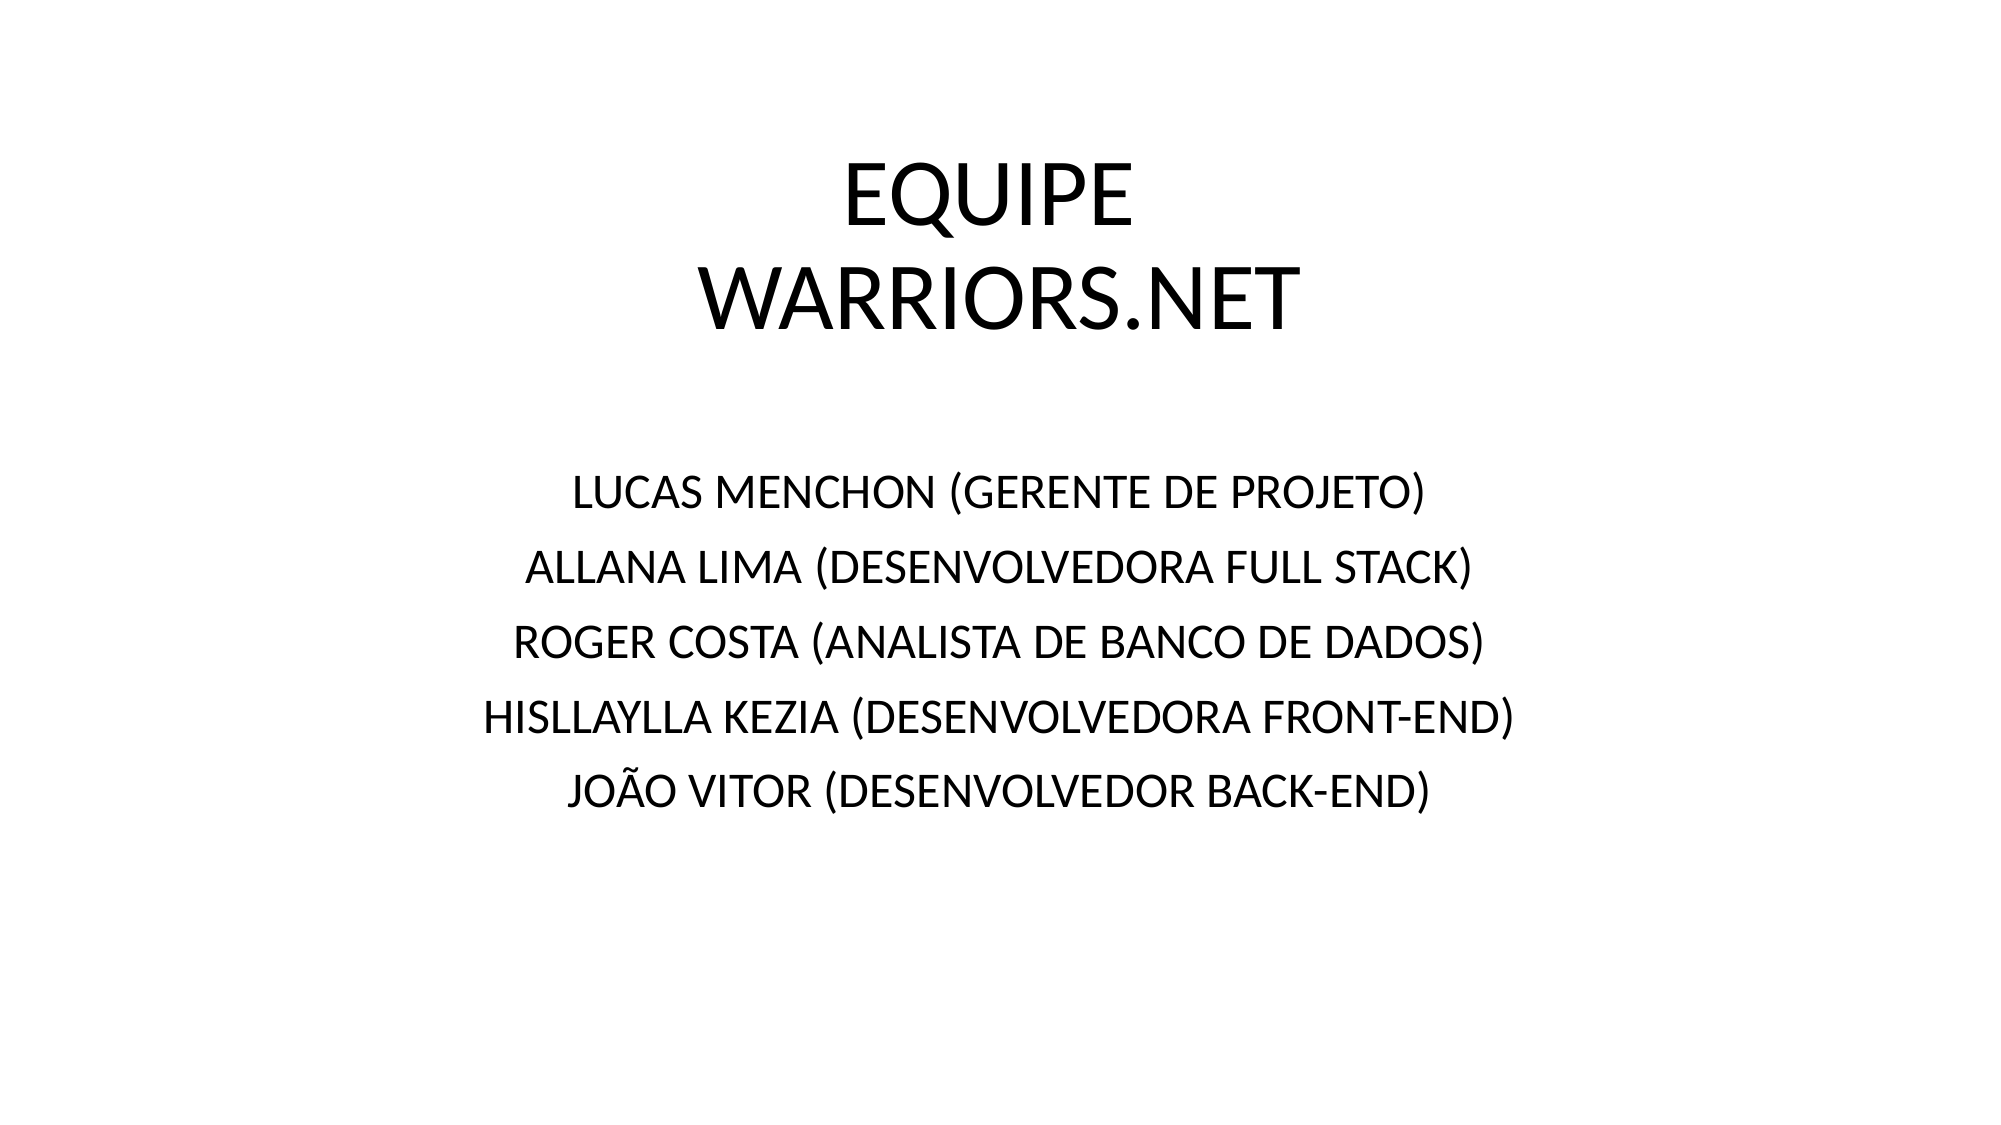

# EQUIPE WARRIORS.NET
LUCAS MENCHON (GERENTE DE PROJETO)
ALLANA LIMA (DESENVOLVEDORA FULL STACK)
ROGER COSTA (ANALISTA DE BANCO DE DADOS)
HISLLAYLLA KEZIA (DESENVOLVEDORA FRONT-END)
JOÃO VITOR (DESENVOLVEDOR BACK-END)